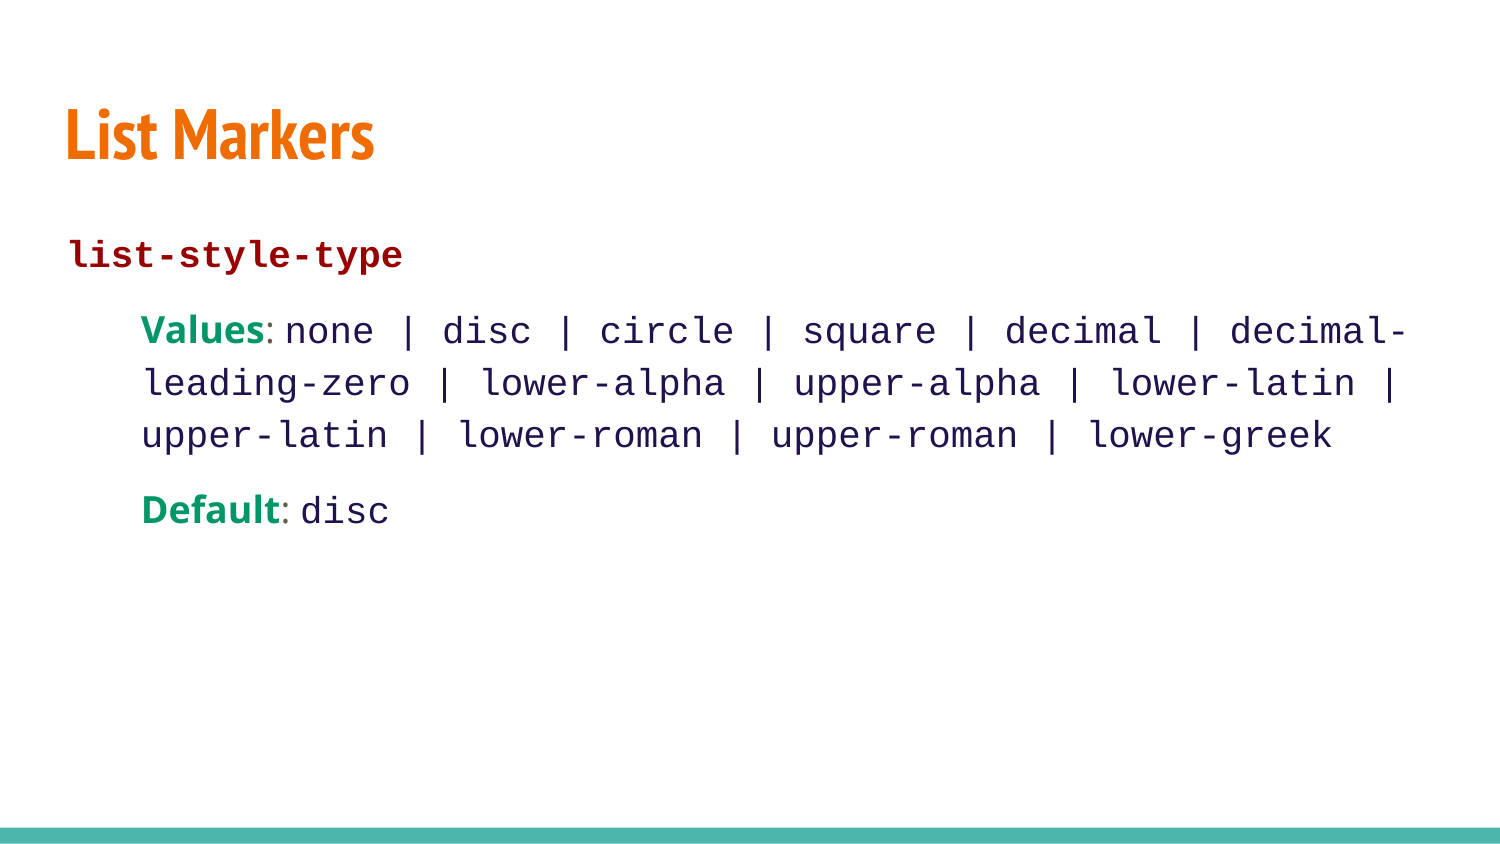

List Markers
list-style-type
Values: none | disc | circle | square | decimal | decimal-leading-zero | lower-alpha | upper-alpha | lower-latin | upper-latin | lower-roman | upper-roman | lower-greek
Default: disc